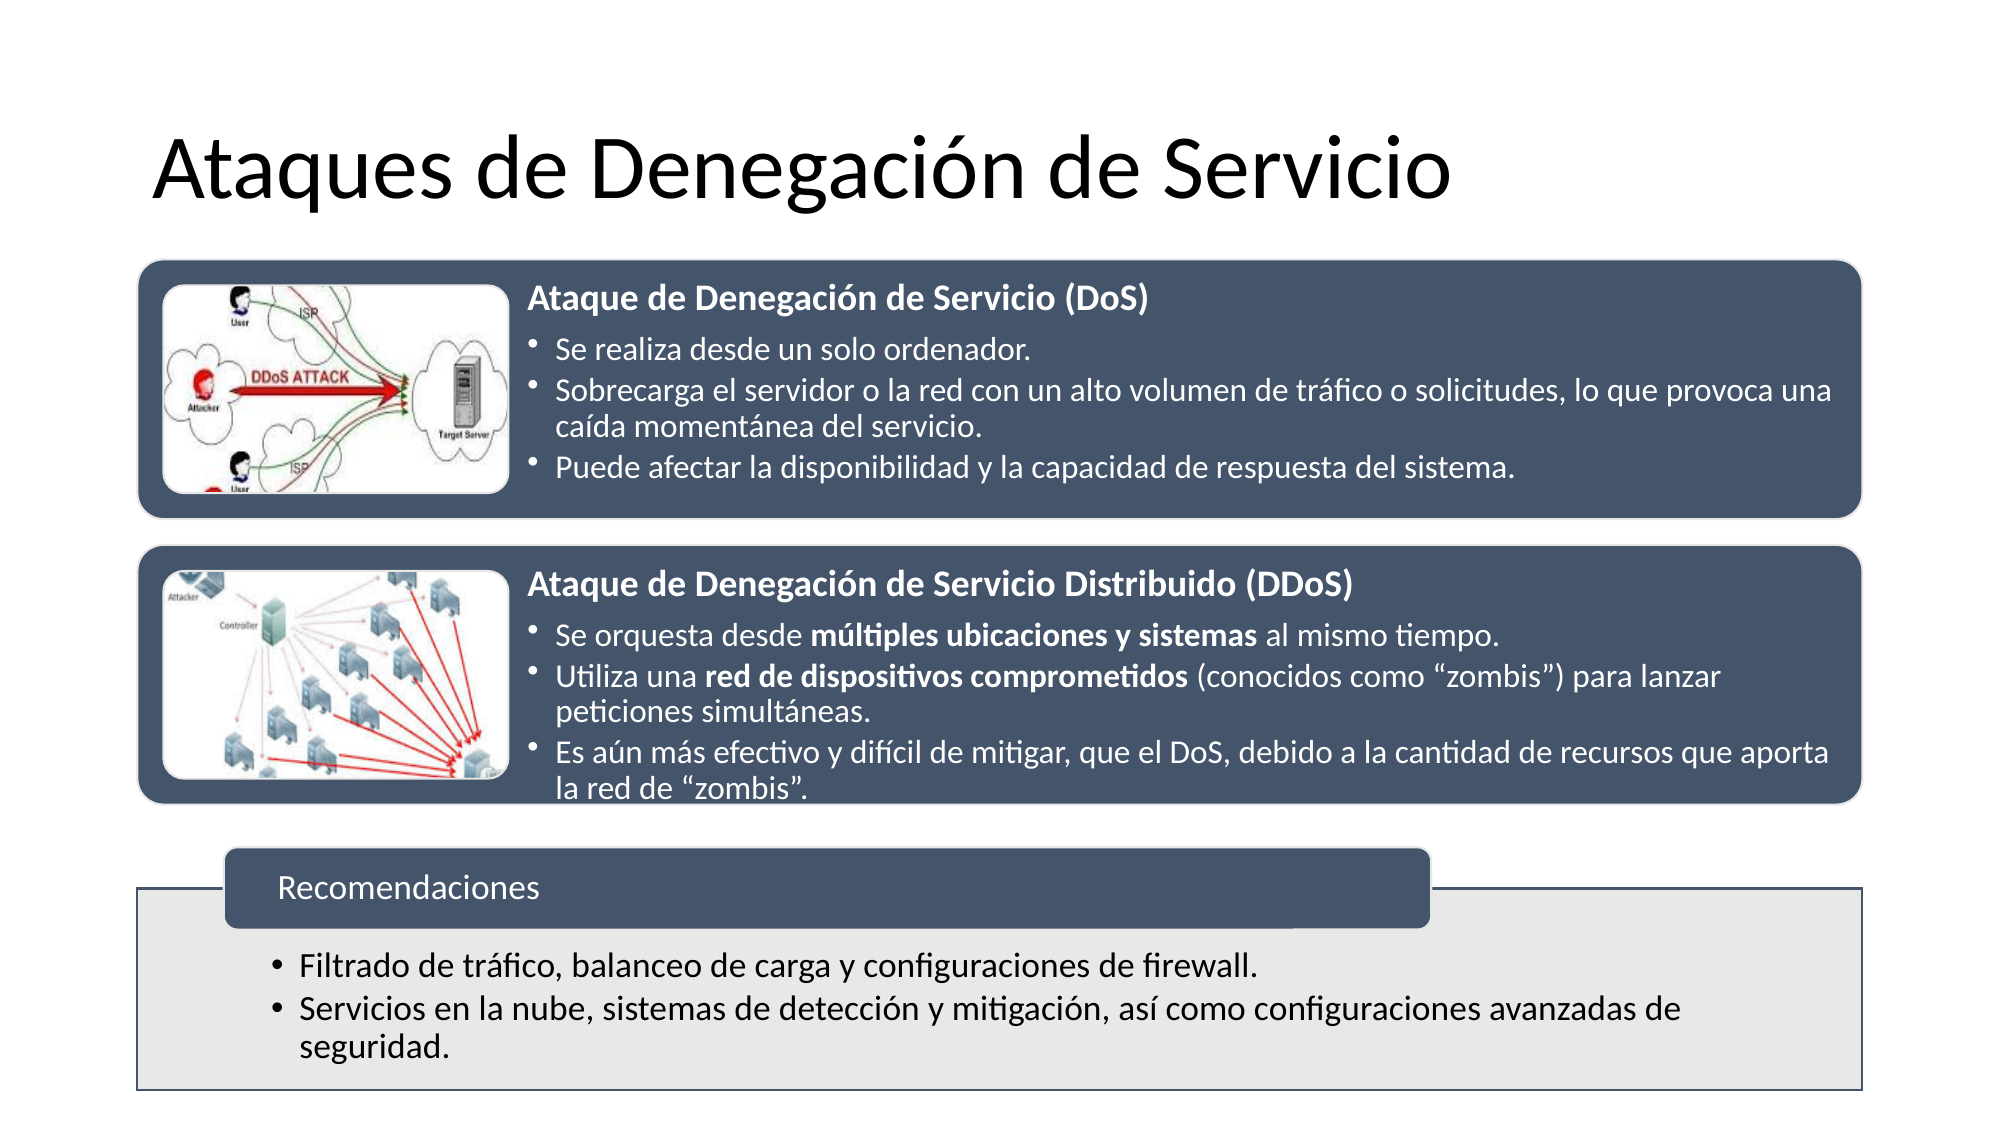

# Ataques de Denegación de Servicio
Ataque de Denegación de Servicio (DoS)
Se realiza desde un solo ordenador.
Sobrecarga el servidor o la red con un alto volumen de tráfico o solicitudes, lo que provoca una caída momentánea del servicio.
Puede afectar la disponibilidad y la capacidad de respuesta del sistema.
Ataque de Denegación de Servicio Distribuido (DDoS)
Se orquesta desde múltiples ubicaciones y sistemas al mismo tiempo.
Utiliza una red de dispositivos comprometidos (conocidos como “zombis”) para lanzar peticiones simultáneas.
Es aún más efectivo y difícil de mitigar, que el DoS, debido a la cantidad de recursos que aporta la red de “zombis”.
Filtrado de tráfico, balanceo de carga y configuraciones de firewall.
Servicios en la nube, sistemas de detección y mitigación, así como configuraciones avanzadas de seguridad.
Recomendaciones